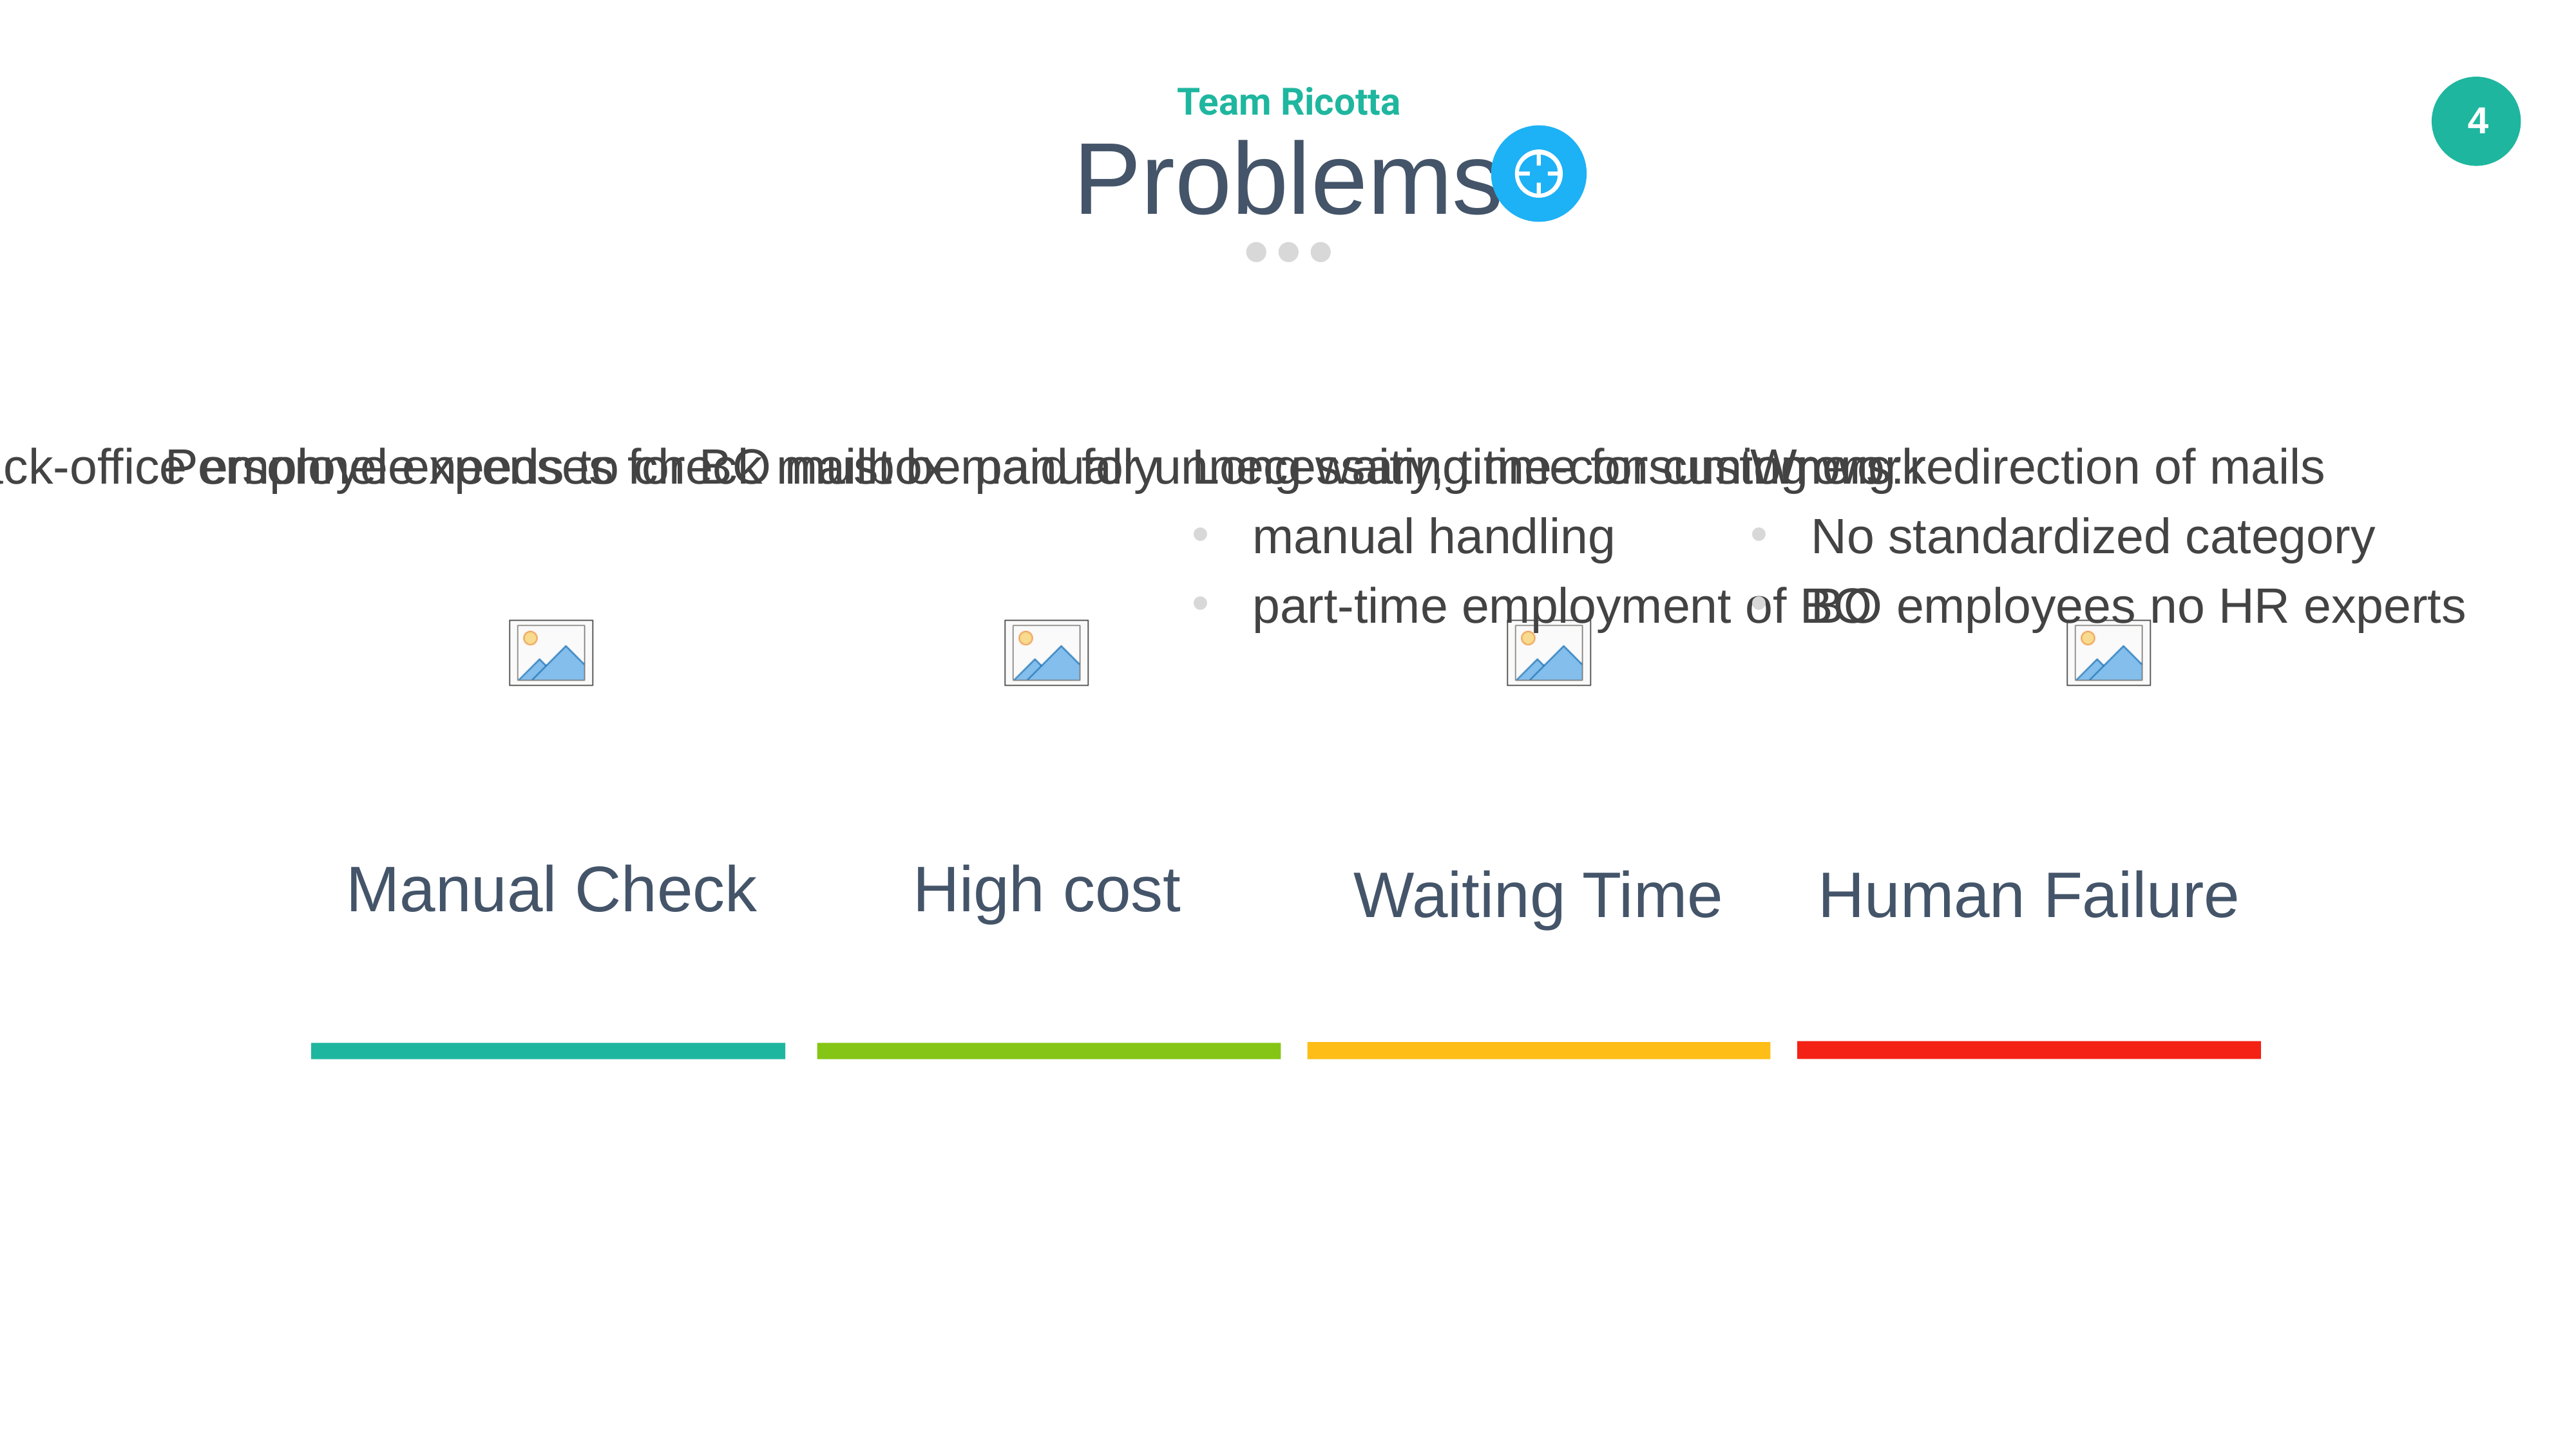

Team Ricotta
Problems

Back-office employee needs to check mailbox manually
Personnel expenses for BO must be paid for unnecessary, time-consuming work
Long waiting time for customers:
manual handling
part-time employment of BO
Wrong redirection of mails
No standardized category
BO employees no HR experts
High cost
Manual Check

Waiting Time
Human Failure